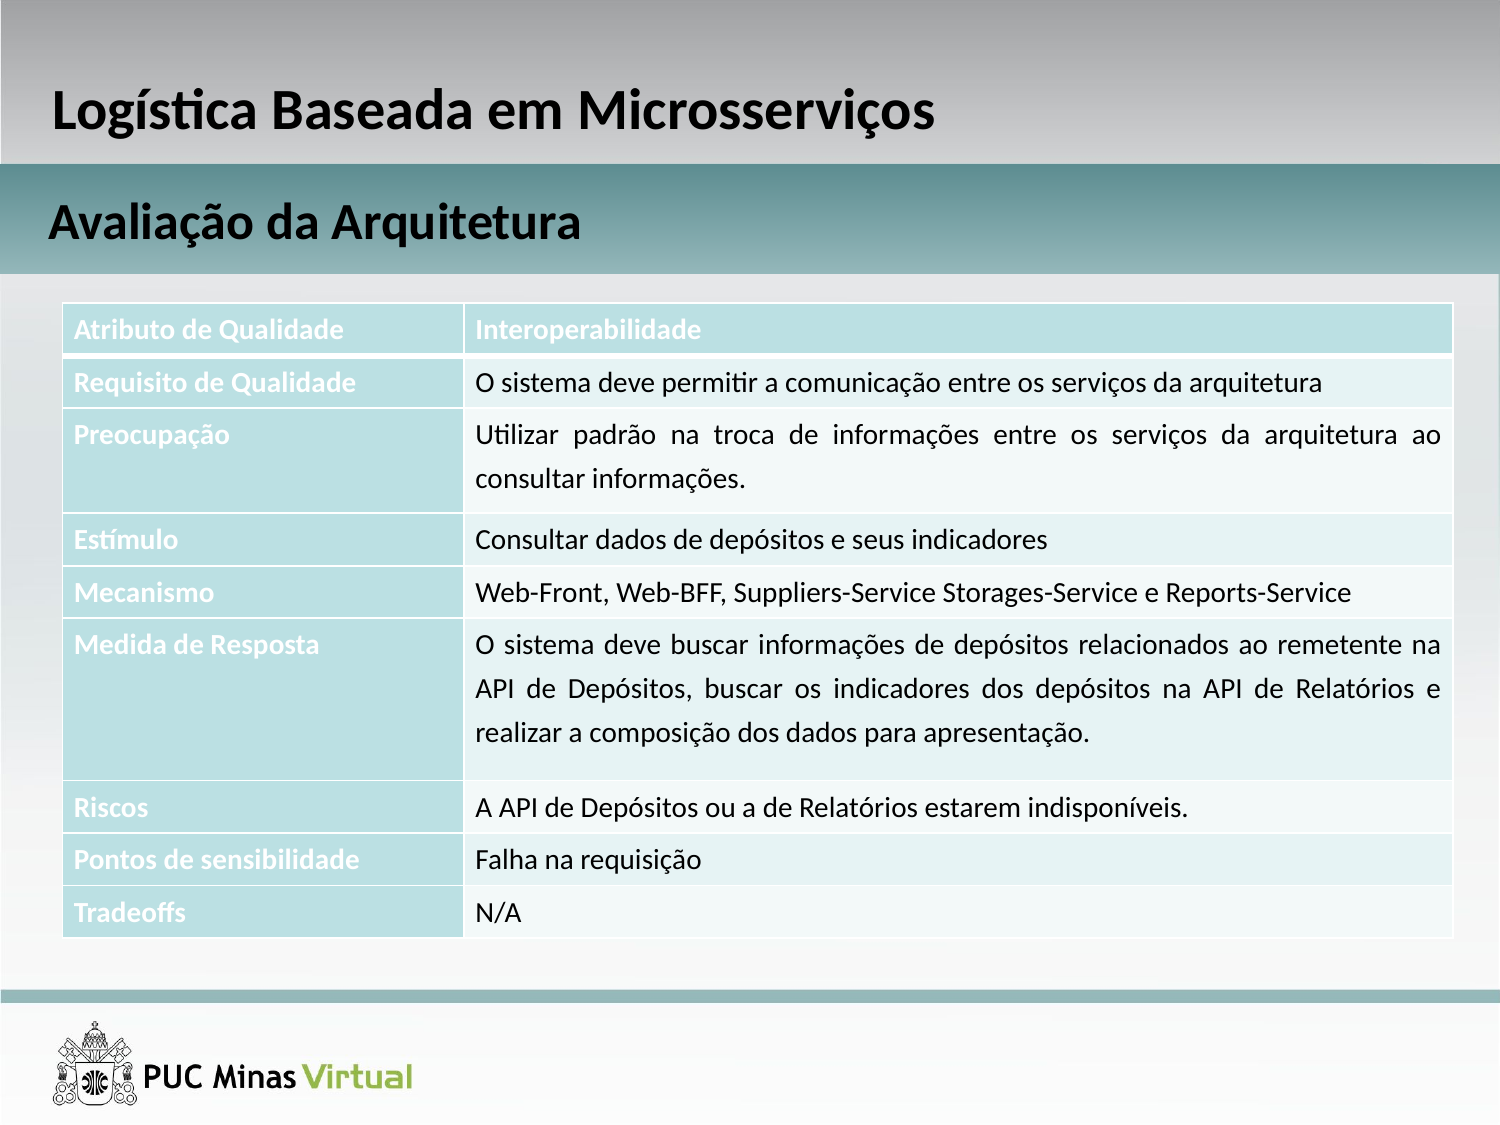

Logística Baseada em Microsserviços

Avaliação da Arquitetura
| Atributo de Qualidade | Interoperabilidade |
| --- | --- |
| Requisito de Qualidade | O sistema deve permitir a comunicação entre os serviços da arquitetura |
| Preocupação | Utilizar padrão na troca de informações entre os serviços da arquitetura ao consultar informações. |
| Estímulo | Consultar dados de depósitos e seus indicadores |
| Mecanismo | Web-Front, Web-BFF, Suppliers-Service Storages-Service e Reports-Service |
| Medida de Resposta | O sistema deve buscar informações de depósitos relacionados ao remetente na API de Depósitos, buscar os indicadores dos depósitos na API de Relatórios e realizar a composição dos dados para apresentação. |
| Riscos | A API de Depósitos ou a de Relatórios estarem indisponíveis. |
| Pontos de sensibilidade | Falha na requisição |
| Tradeoffs | N/A |